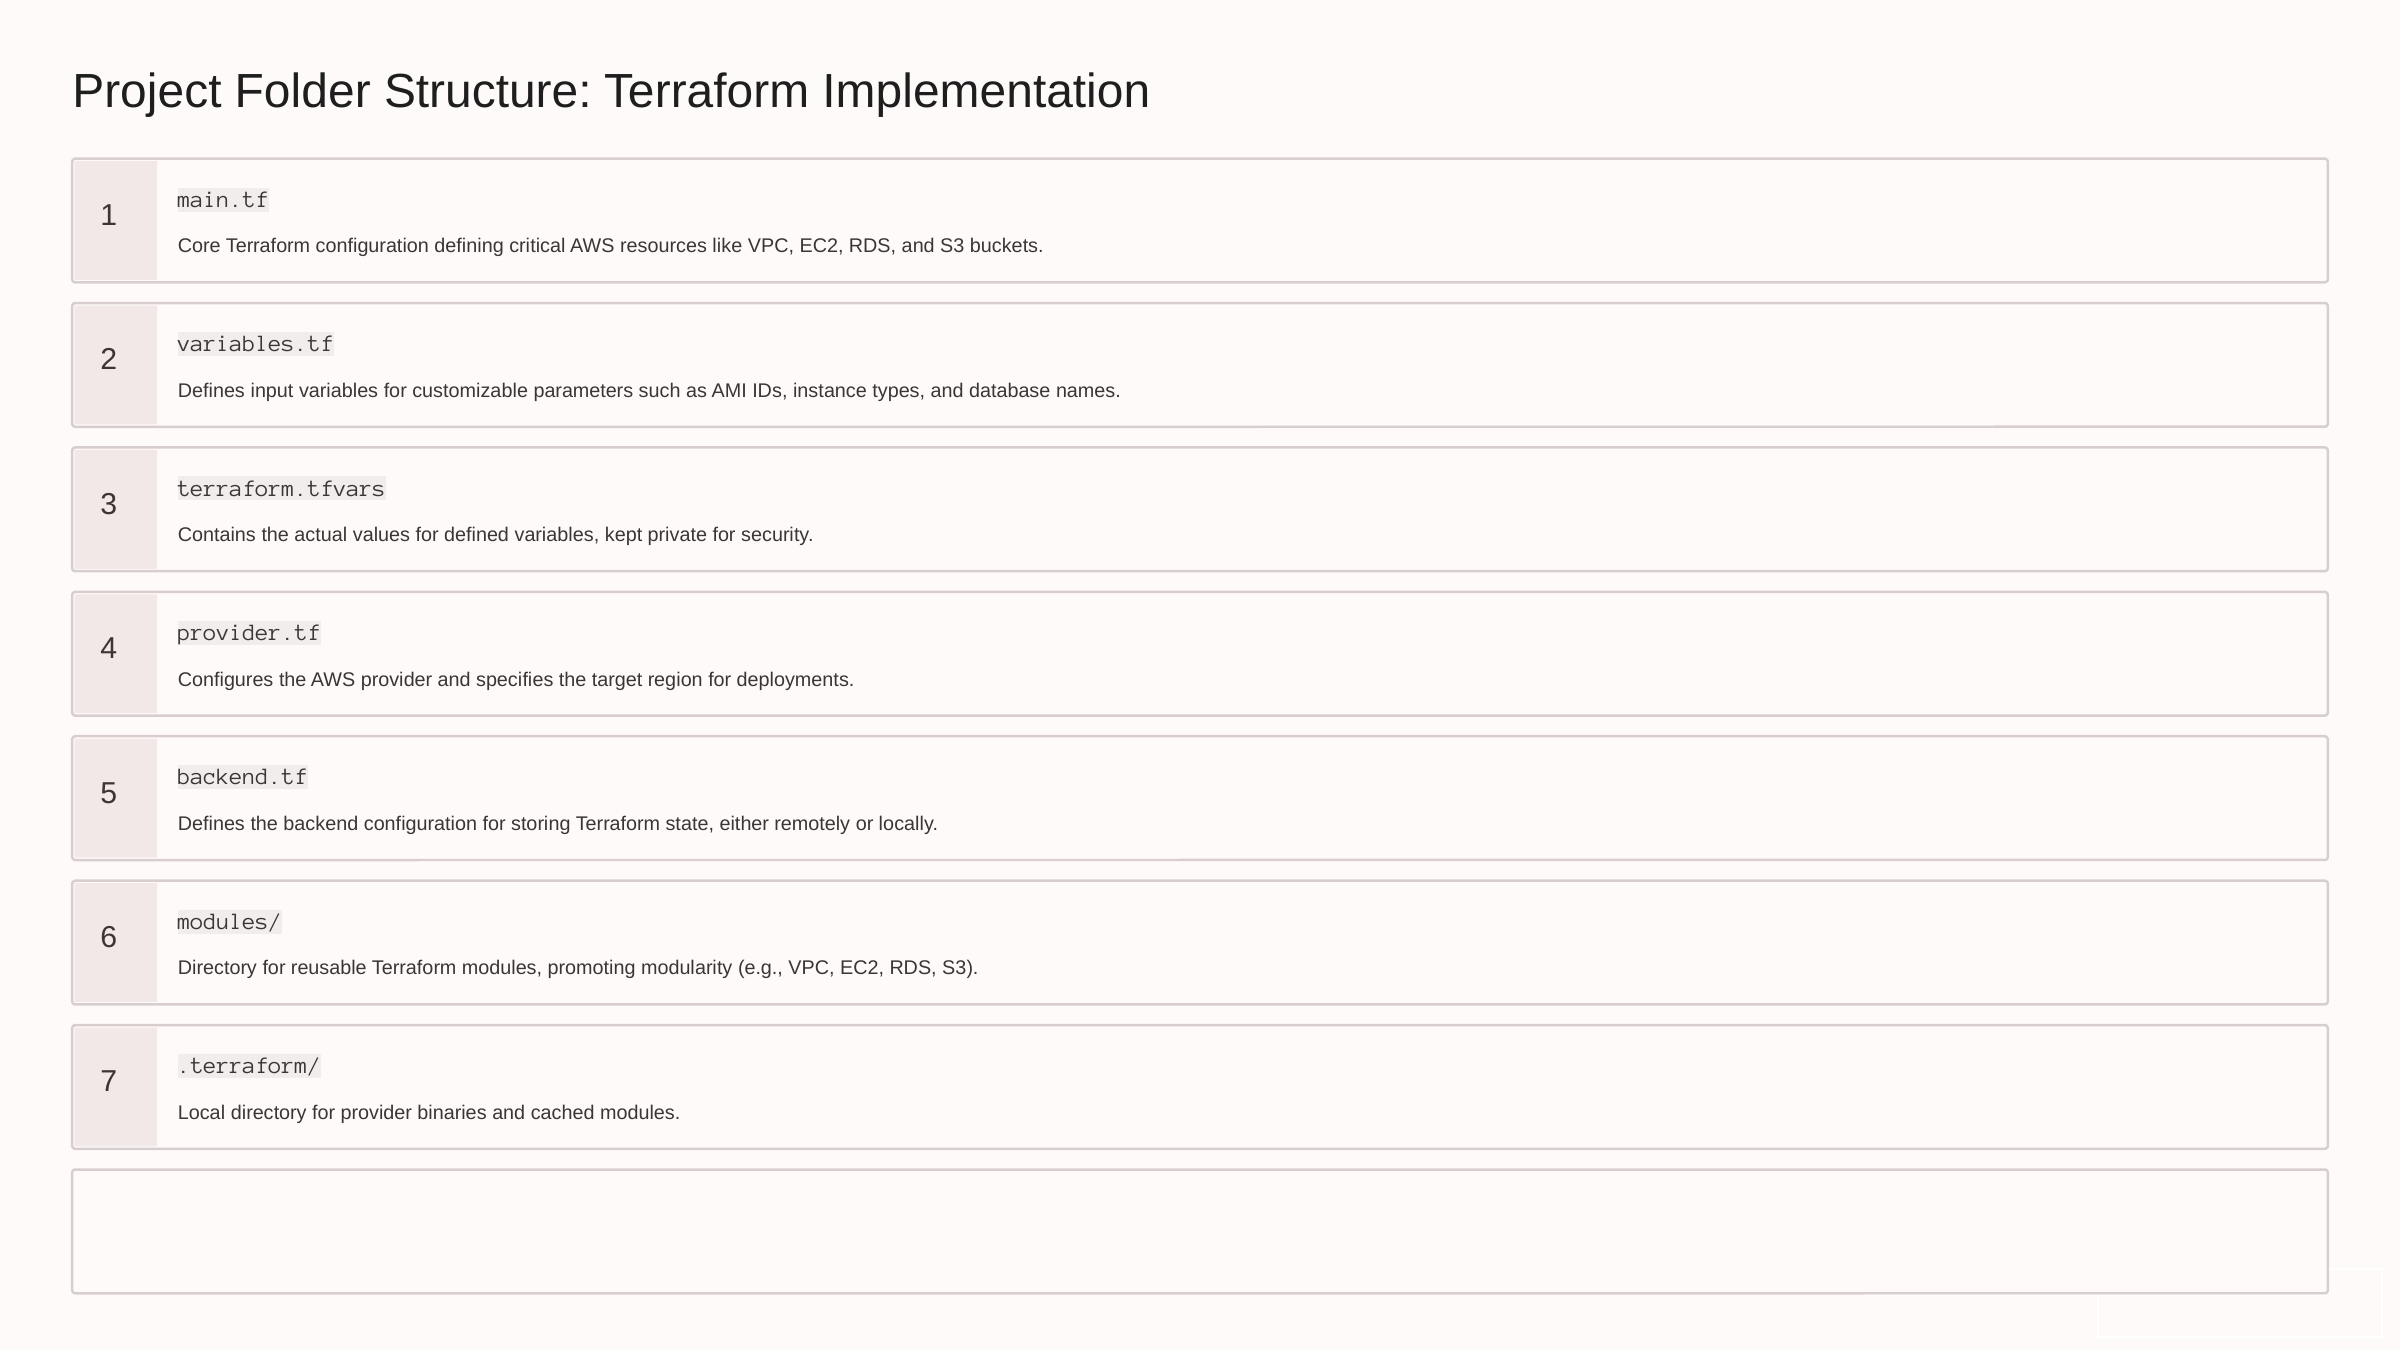

Project Folder Structure: Terraform Implementation

main.tf
1
Core Terraform configuration defining critical AWS resources like VPC, EC2, RDS, and S3 buckets.

variables.tf
2
Defines input variables for customizable parameters such as AMI IDs, instance types, and database names.

terraform.tfvars
3
Contains the actual values for defined variables, kept private for security.

provider.tf
4
Configures the AWS provider and specifies the target region for deployments.

backend.tf
5
Defines the backend configuration for storing Terraform state, either remotely or locally.

modules/
6
Directory for reusable Terraform modules, promoting modularity (e.g., VPC, EC2, RDS, S3).

.terraform/
7
Local directory for provider binaries and cached modules.

terraform.tfstate
8
Crucial file storing the real-time state of all provisioned AWS resources.